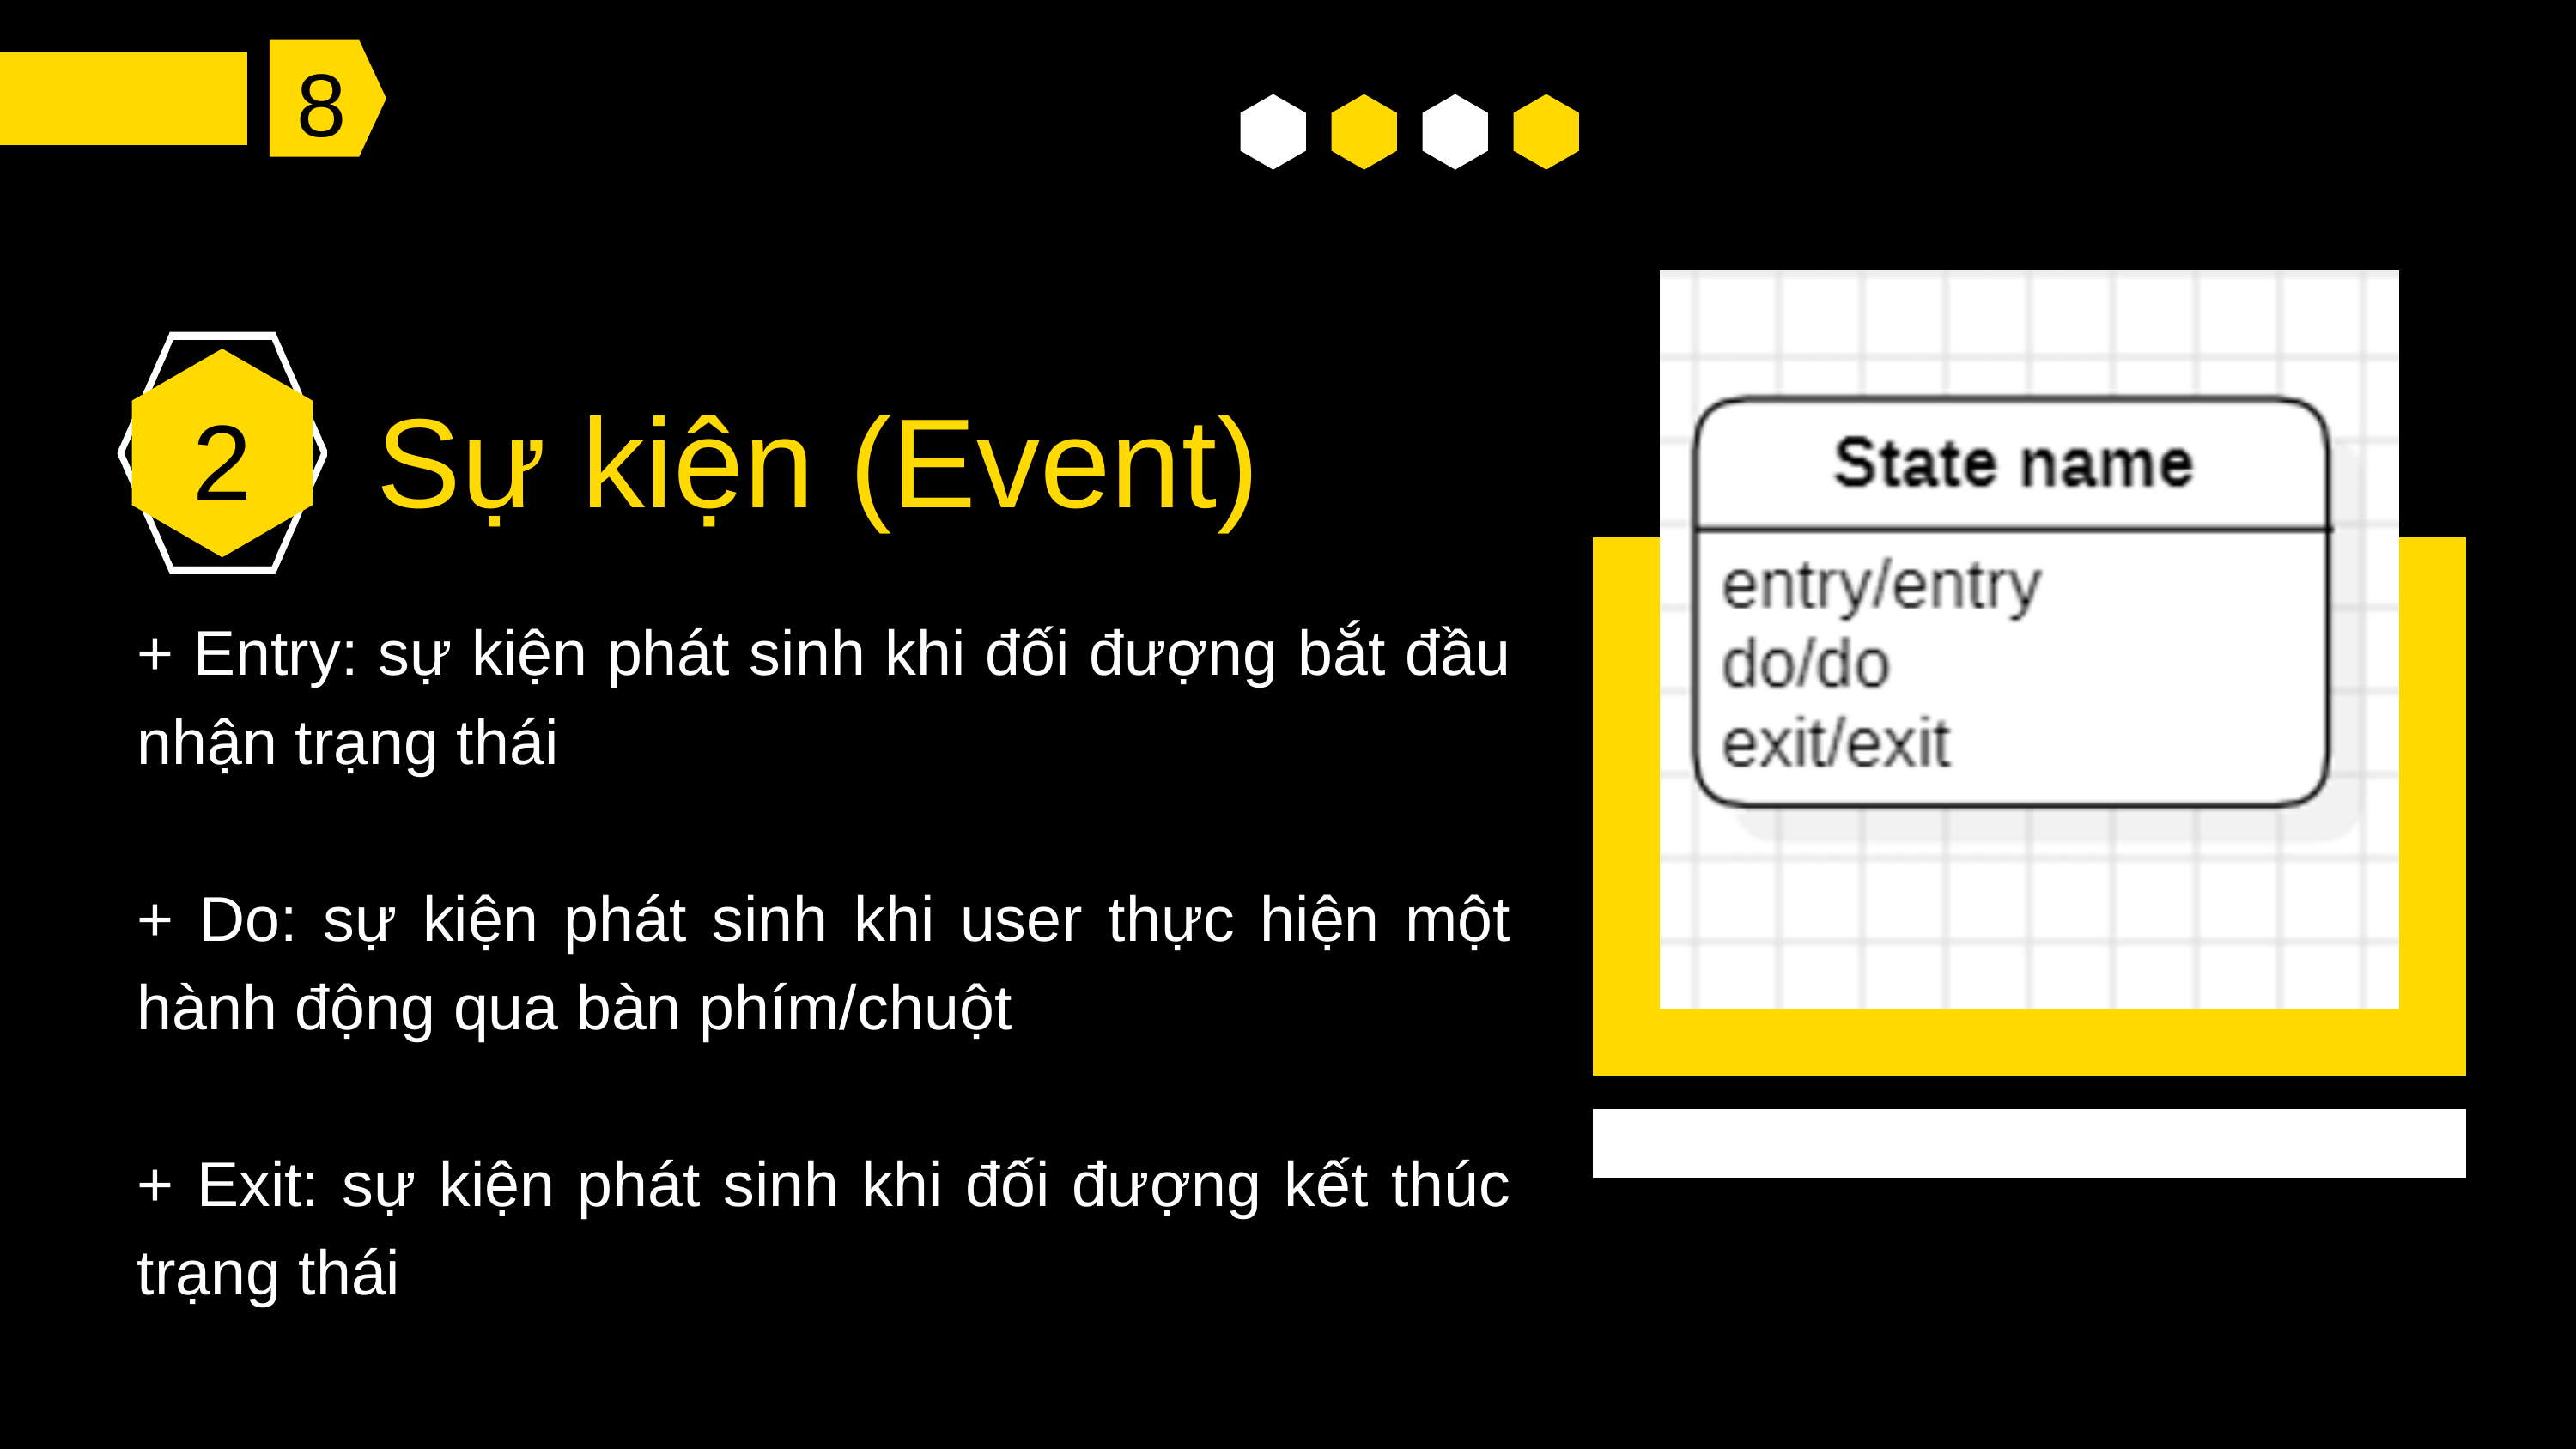

8

Sự kiện (Event)
2

+ Entry: sự kiện phát sinh khi đối đượng bắt đầu nhận trạng thái

+ Do: sự kiện phát sinh khi user thực hiện một hành động qua bàn phím/chuột

+ Exit: sự kiện phát sinh khi đối đượng kết thúc trạng thái